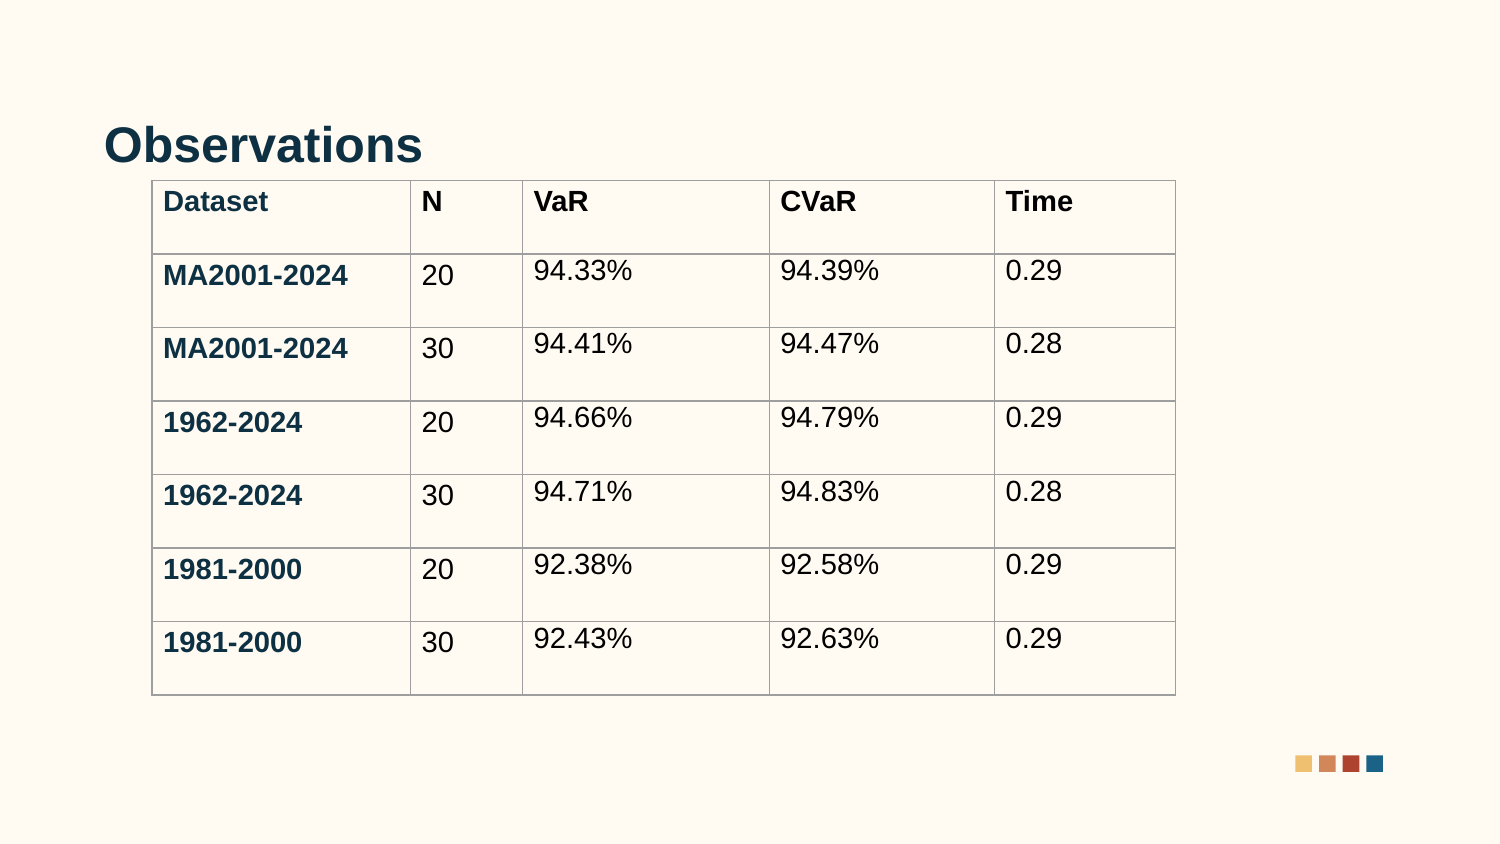

Observations
| Dataset | N | VaR | CVaR | Time |
| --- | --- | --- | --- | --- |
| MA2001-2024 | 20 | 94.33% | 94.39% | 0.29 |
| MA2001-2024 | 30 | 94.41% | 94.47% | 0.28 |
| 1962-2024 | 20 | 94.66% | 94.79% | 0.29 |
| 1962-2024 | 30 | 94.71% | 94.83% | 0.28 |
| 1981-2000 | 20 | 92.38% | 92.58% | 0.29 |
| 1981-2000 | 30 | 92.43% | 92.63% | 0.29 |